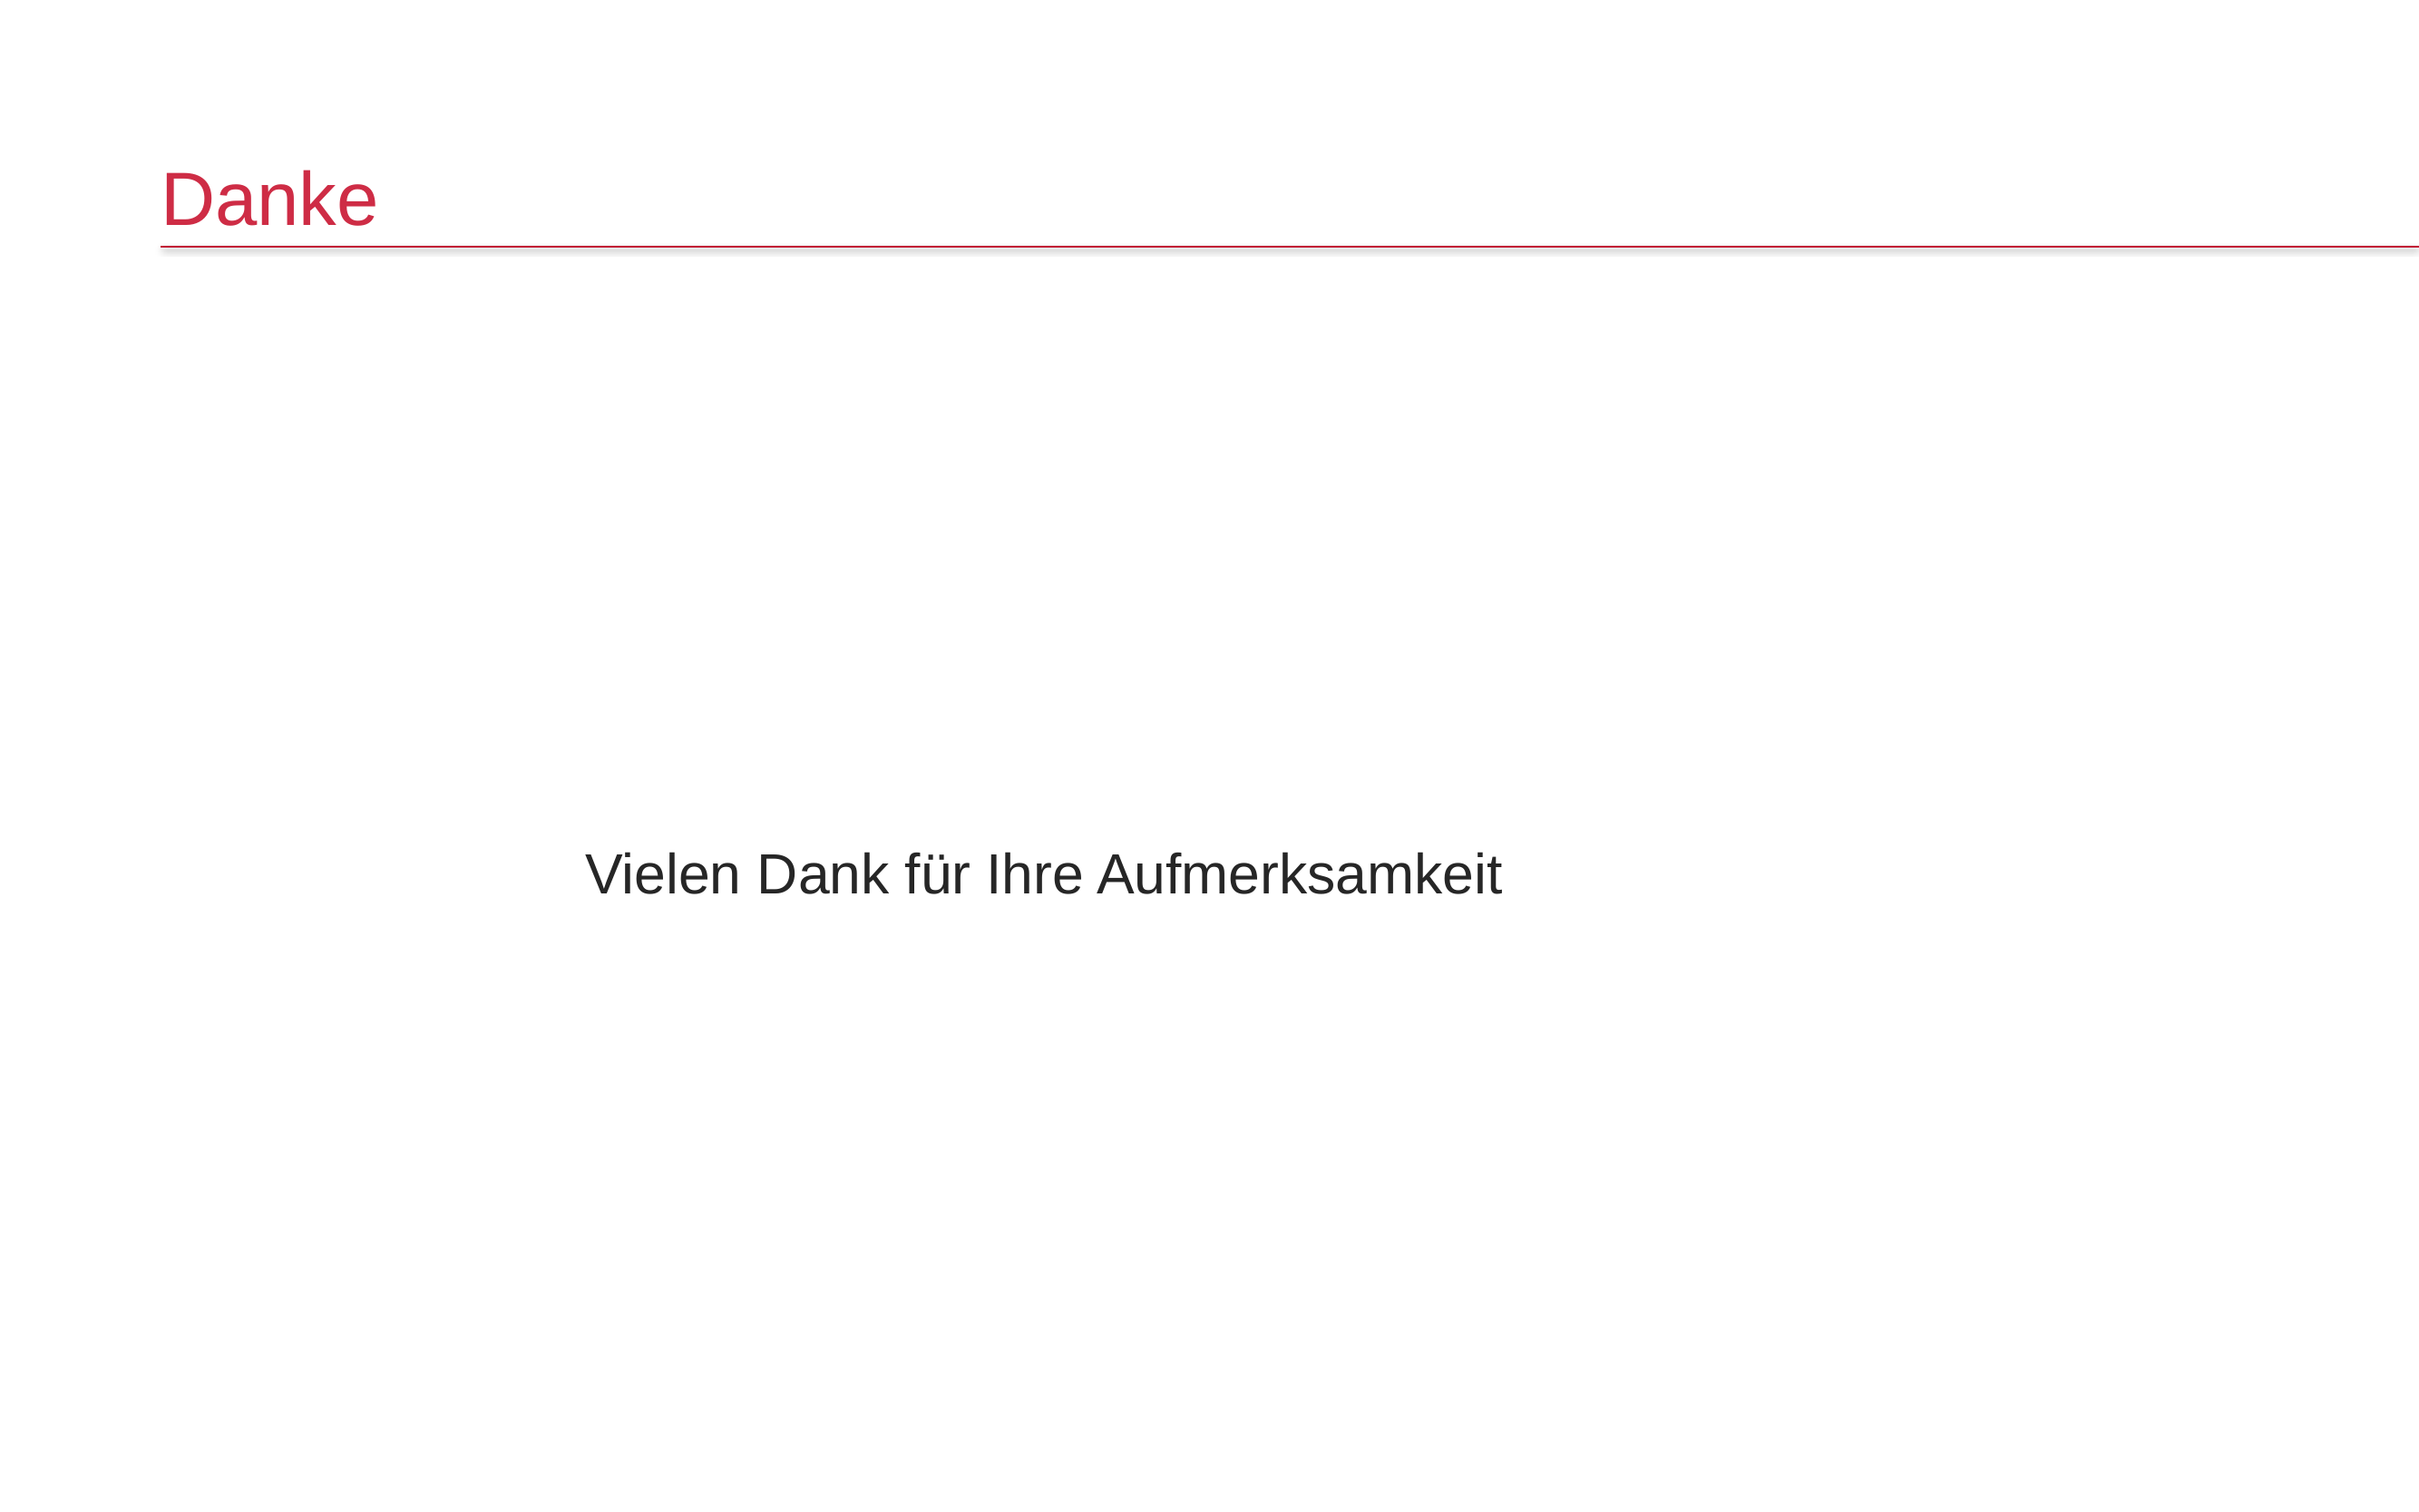

# Danke
Vielen Dank für Ihre Aufmerksamkeit